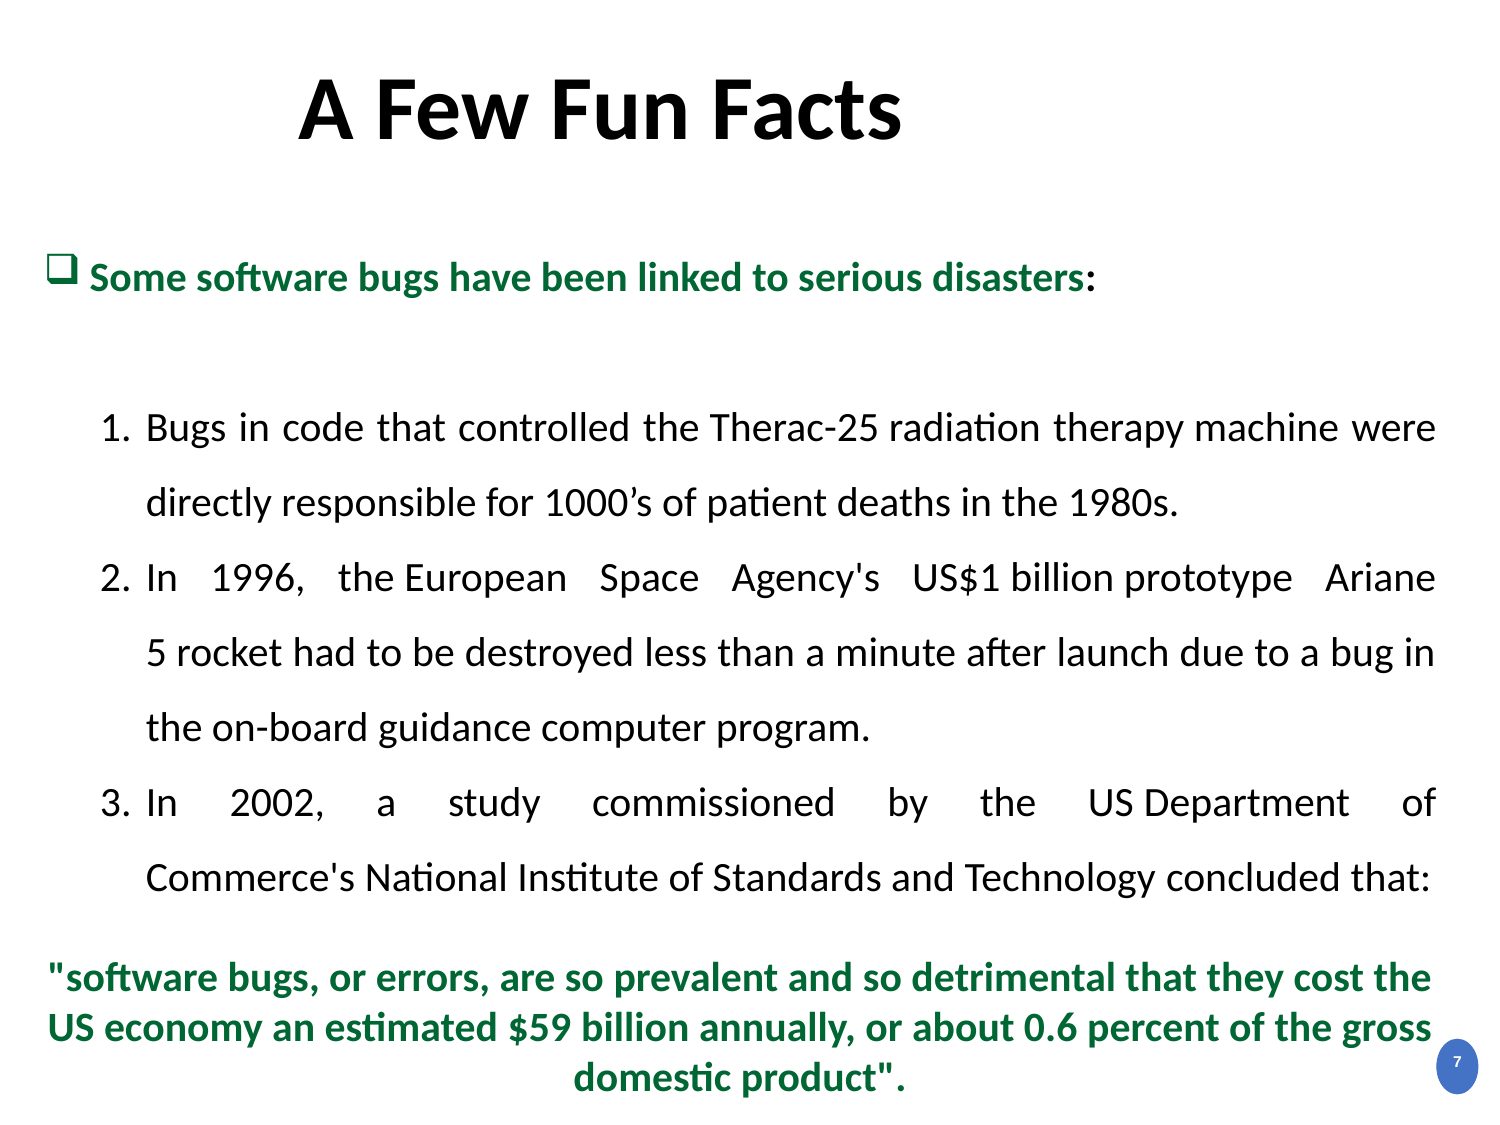

A Few Fun Facts
Some software bugs have been linked to serious disasters:

Bugs in code that controlled the Therac-25 radiation therapy machine were directly responsible for 1000’s of patient deaths in the 1980s.
In 1996, the European Space Agency's US$1 billion prototype Ariane 5 rocket had to be destroyed less than a minute after launch due to a bug in the on-board guidance computer program.
In 2002, a study commissioned by the US Department of Commerce's National Institute of Standards and Technology concluded that:

"software bugs, or errors, are so prevalent and so detrimental that they cost the US economy an estimated $59 billion annually, or about 0.6 percent of the gross domestic product".